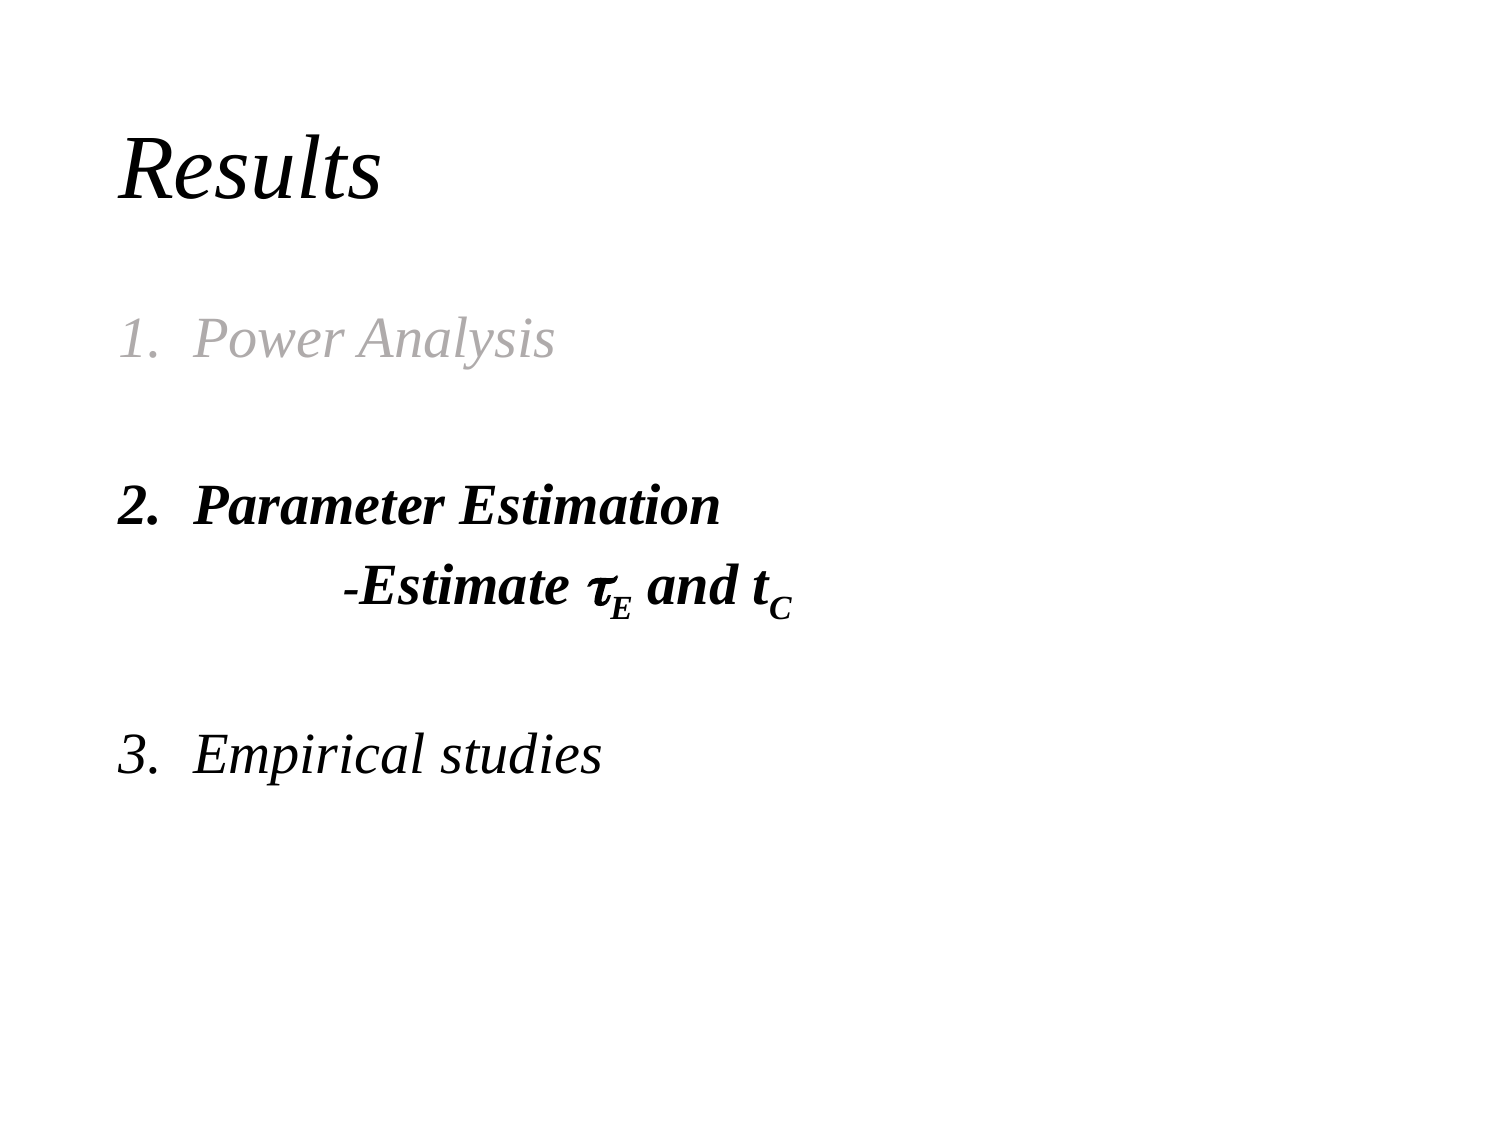

# Results
Power Analysis

Parameter Estimation
	-Estimate τE and tC

Empirical studies